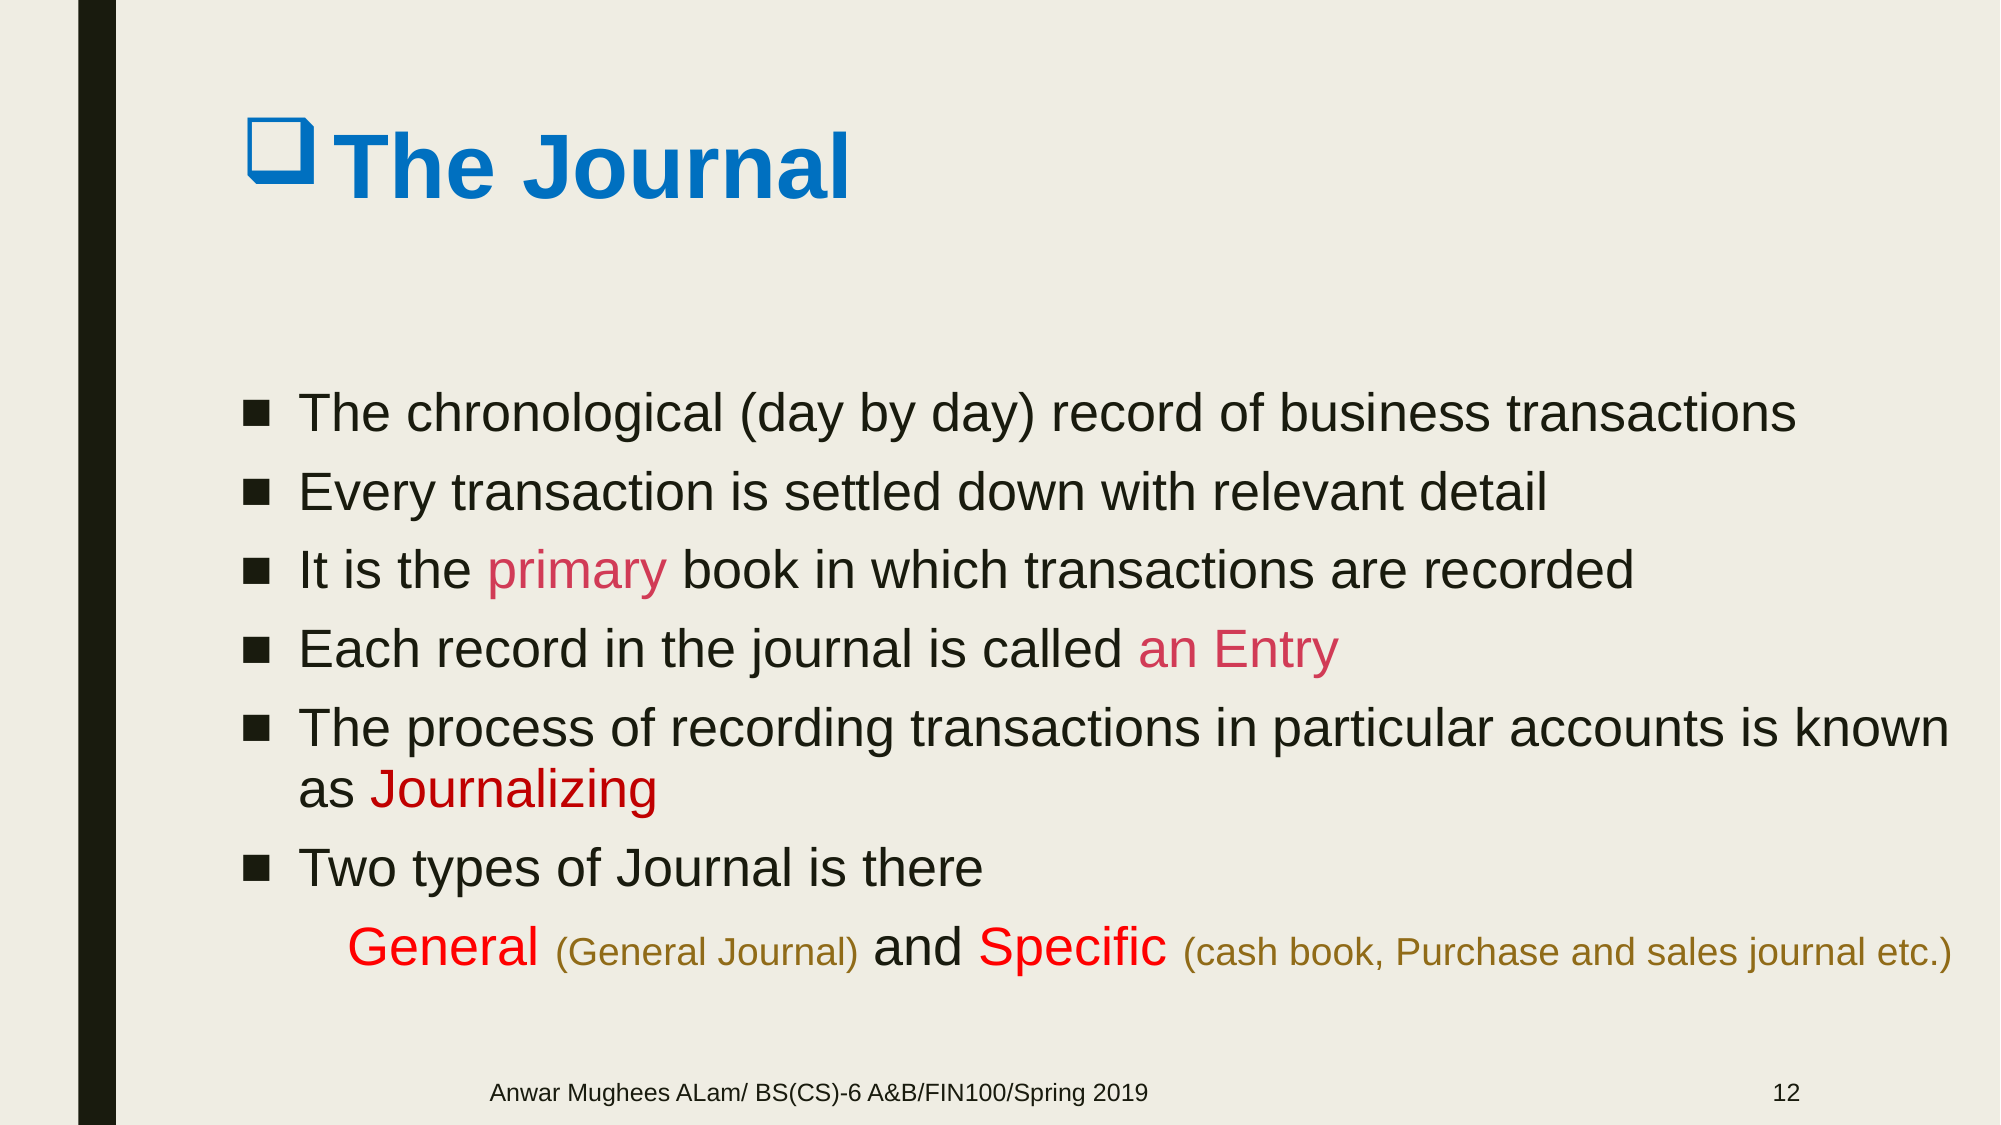

# The Journal
The chronological (day by day) record of business transactions
Every transaction is settled down with relevant detail
It is the primary book in which transactions are recorded
Each record in the journal is called an Entry
The process of recording transactions in particular accounts is known as Journalizing
Two types of Journal is there
	General (General Journal) and Specific (cash book, Purchase and sales journal etc.)

Anwar Mughees ALam/ BS(CS)-6 A&B/FIN100/Spring 2019
12